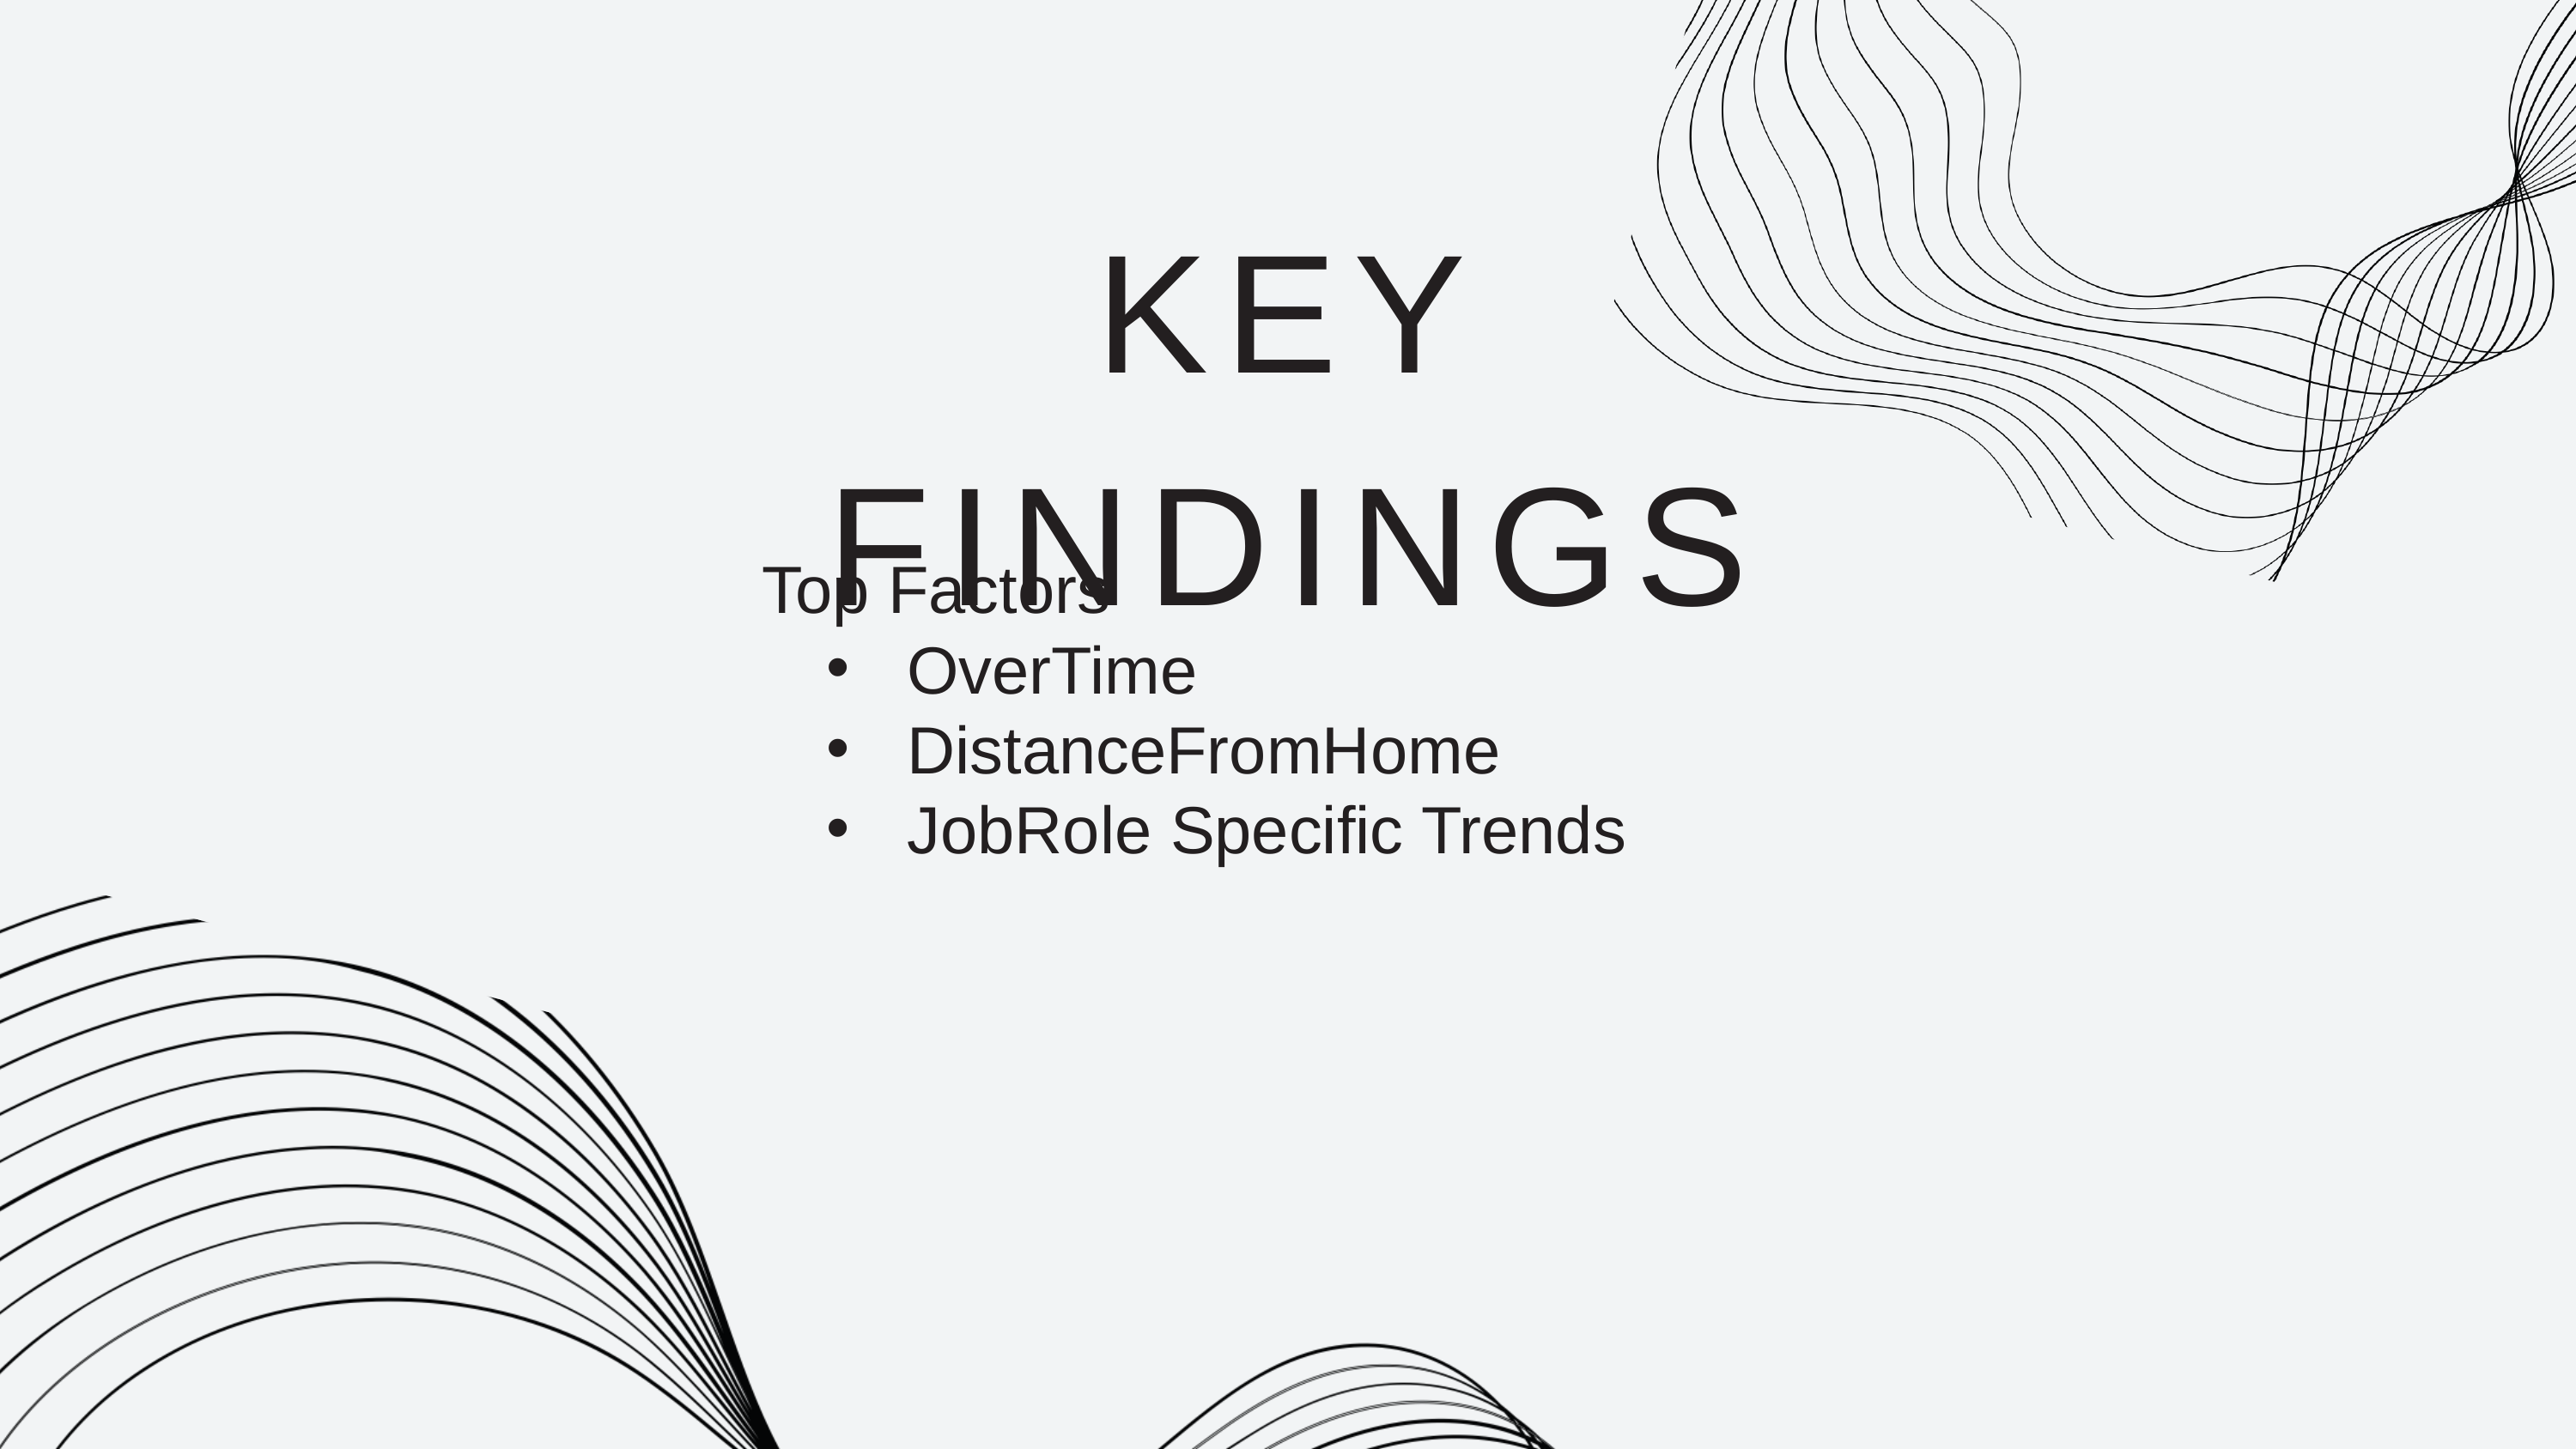

KEY FINDINGS
Top Factors
OverTime
DistanceFromHome
JobRole Specific Trends